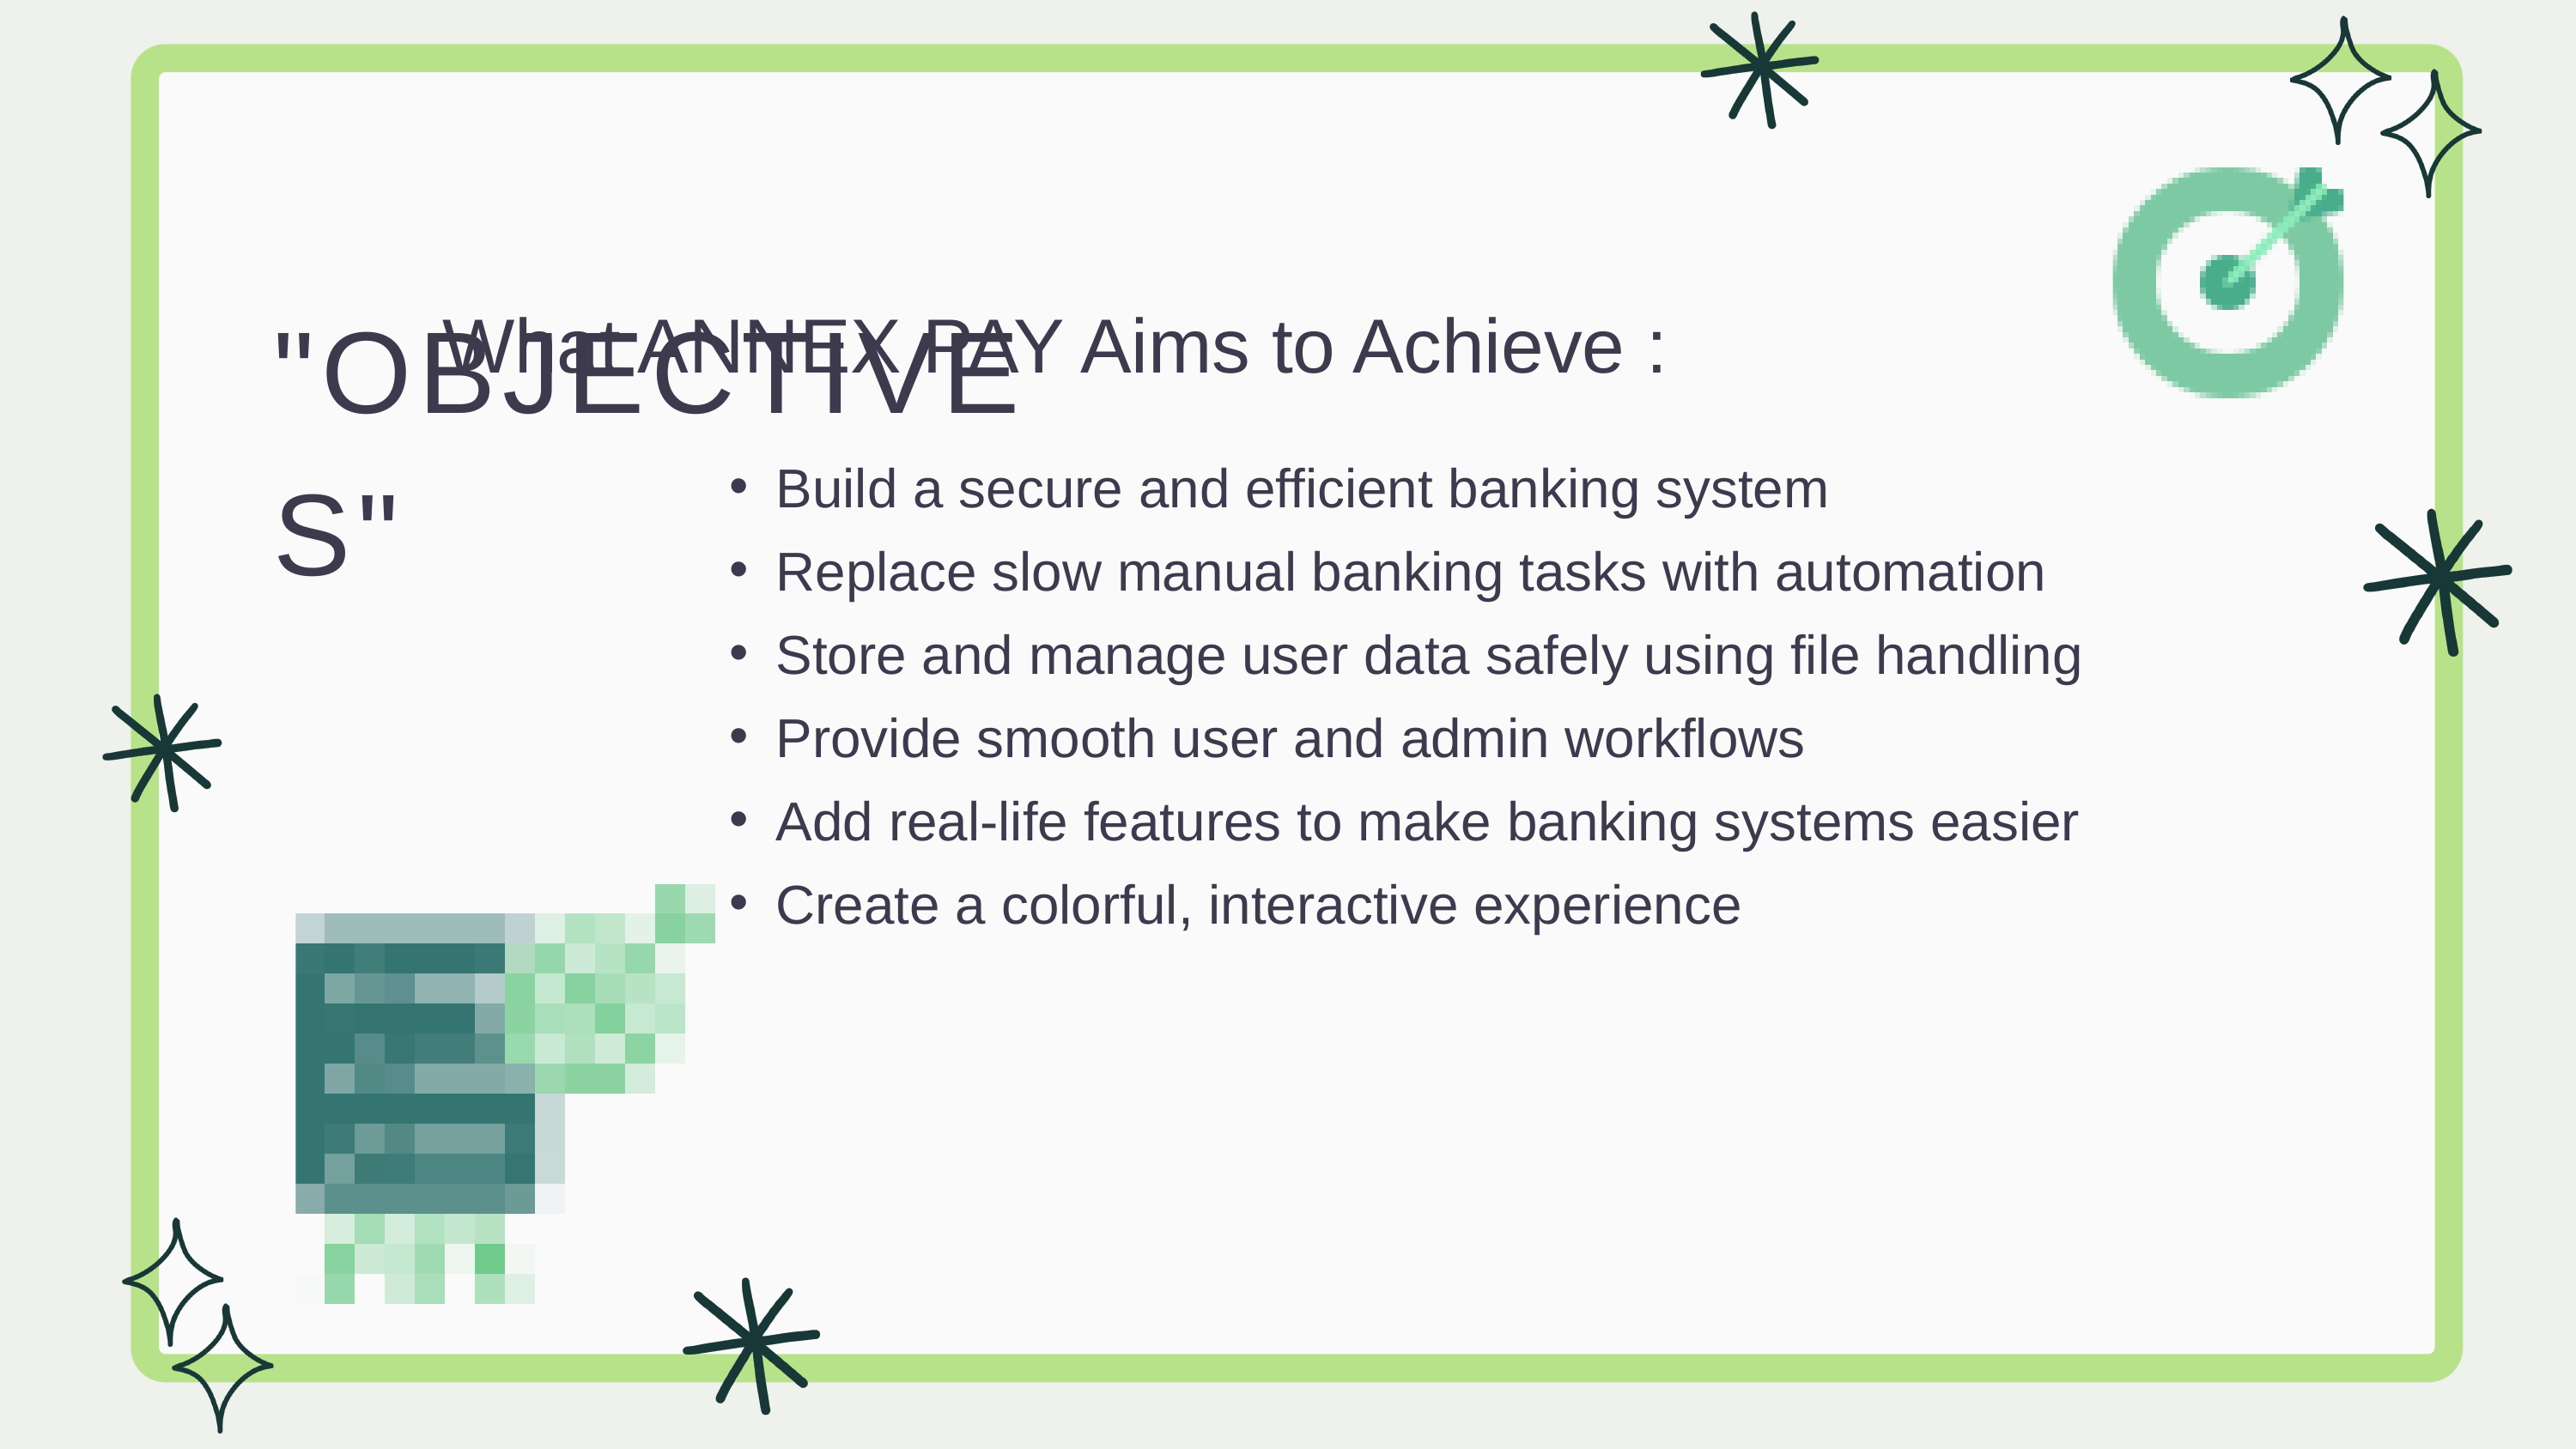

"OBJECTIVES"

What ANNEX PAY Aims to Achieve :
Build a secure and efficient banking system
Replace slow manual banking tasks with automation
Store and manage user data safely using file handling
Provide smooth user and admin workflows
Add real-life features to make banking systems easier
Create a colorful, interactive experience